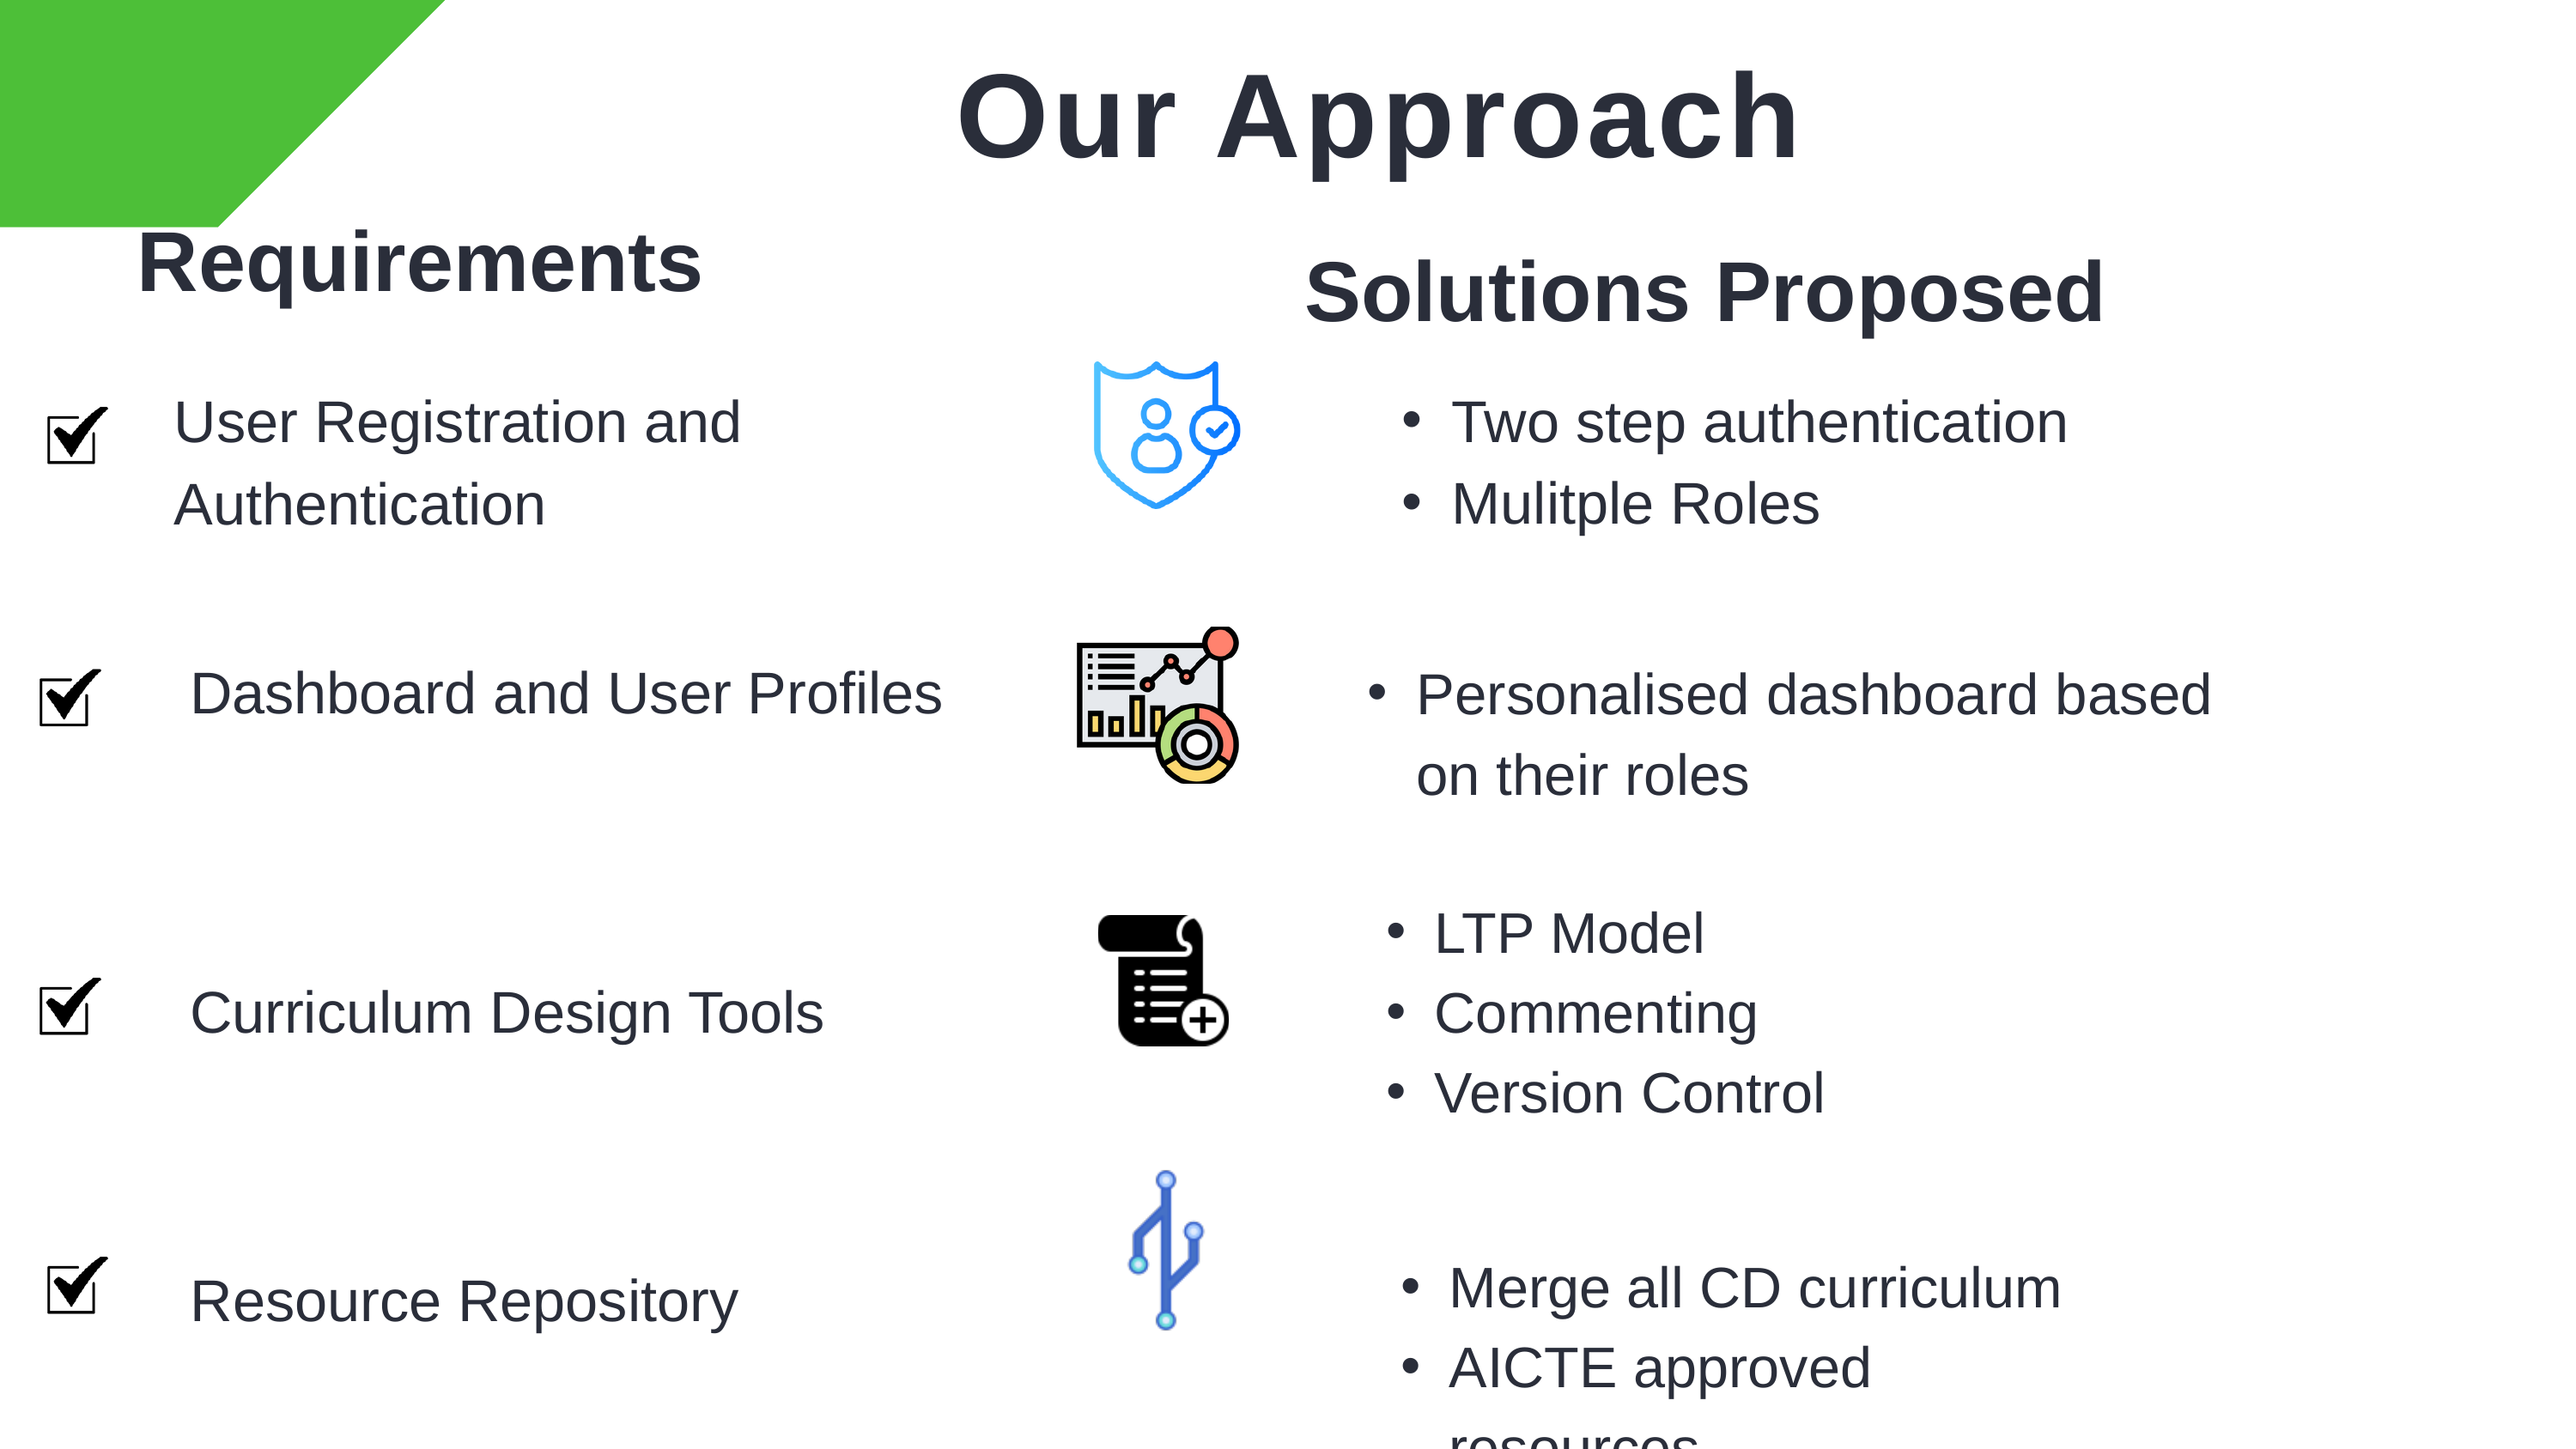

Our Approach
Requirements
Solutions Proposed

User Registration and Authentication
Two step authentication
Mulitple Roles

Dashboard and User Profiles
Personalised dashboard based on their roles

LTP Model
Commenting
Version Control

Curriculum Design Tools

Merge all CD curriculum
AICTE approved resources
 Resource Repository